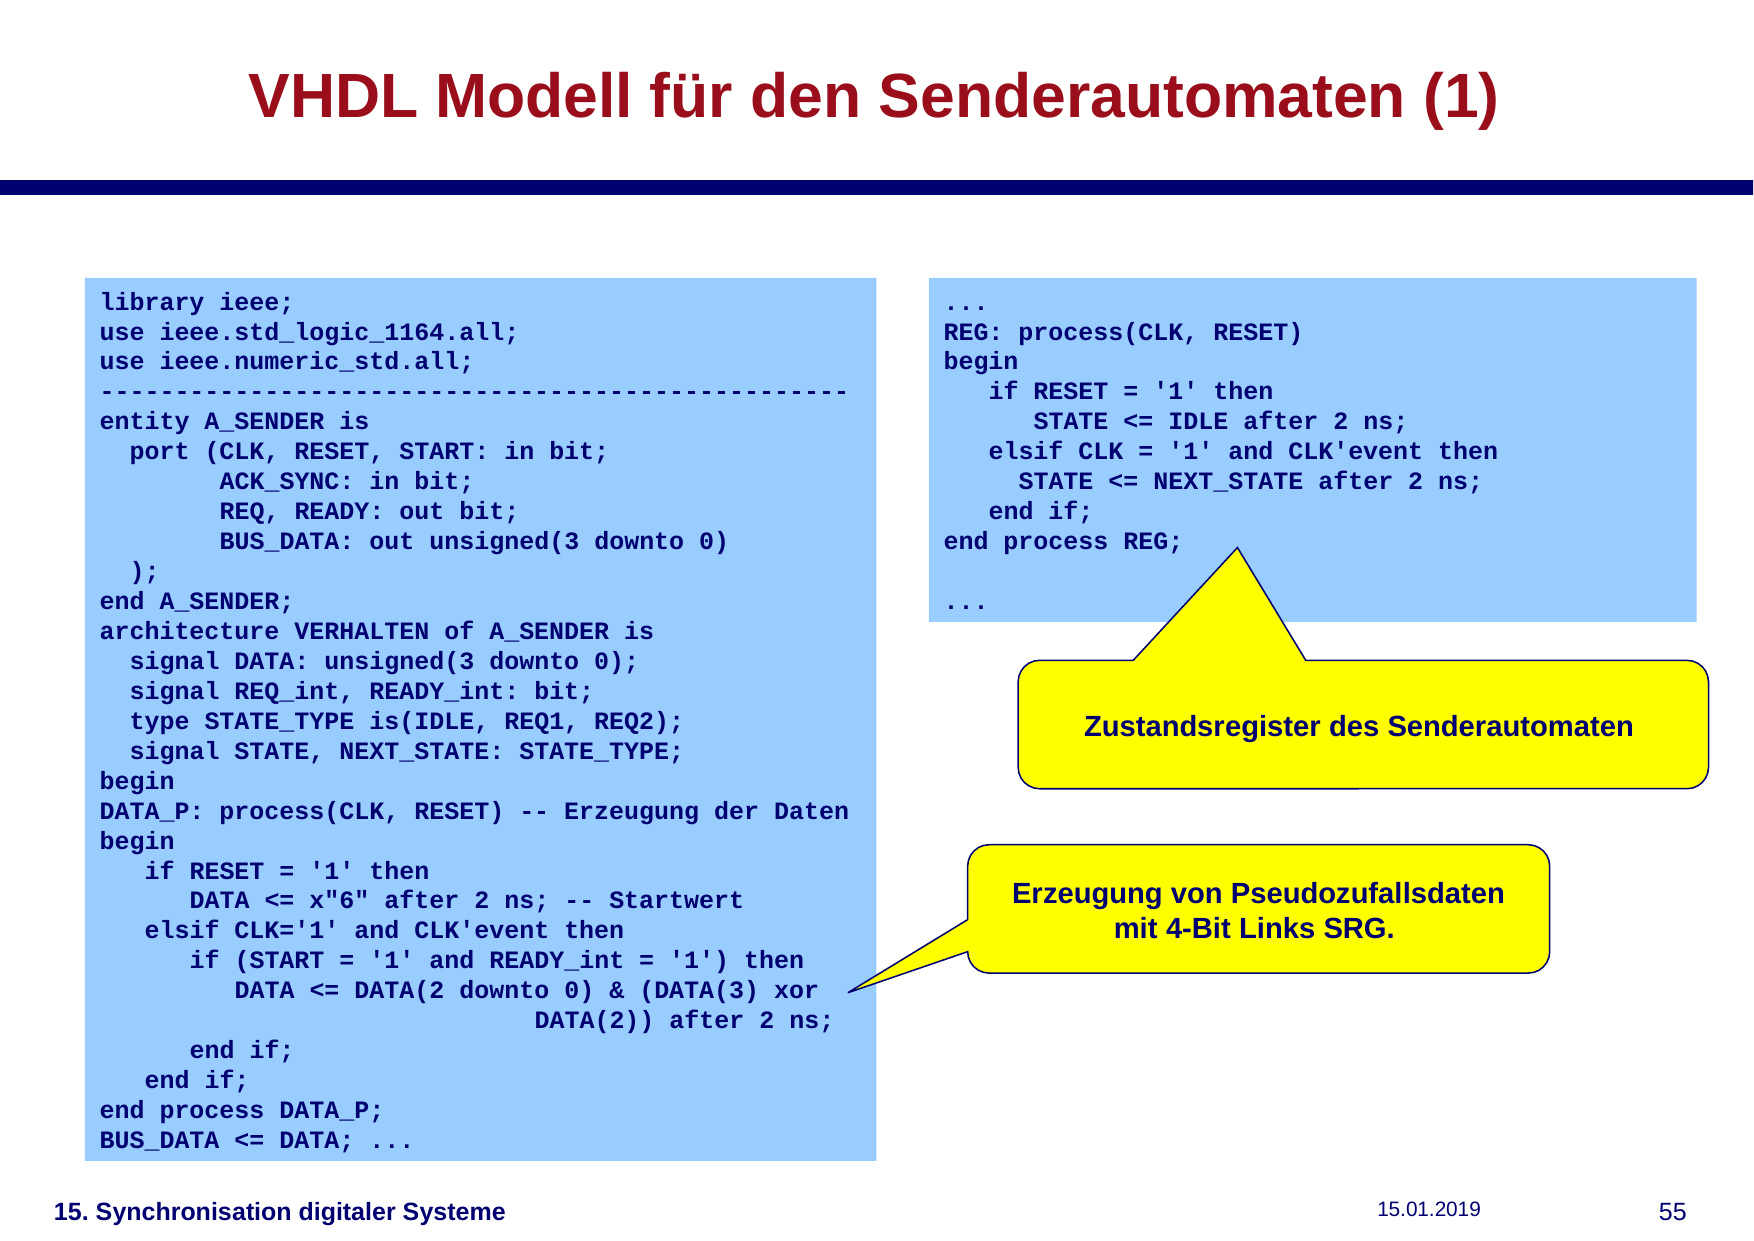

# VHDL Modell für den Senderautomaten (1)
library ieee;
use ieee.std_logic_1164.all;
use ieee.numeric_std.all;
--------------------------------------------------
entity A_SENDER is
  port (CLK, RESET, START: in bit;
        ACK_SYNC: in bit;
        REQ, READY: out bit;
        BUS_DATA: out unsigned(3 downto 0)
  );
end A_SENDER;
architecture VERHALTEN of A_SENDER is
  signal DATA: unsigned(3 downto 0);
  signal REQ_int, READY_int: bit;
  type STATE_TYPE is(IDLE, REQ1, REQ2);
  signal STATE, NEXT_STATE: STATE_TYPE;
begin
DATA_P: process(CLK, RESET) -- Erzeugung der Daten
begin
   if RESET = '1' then
      DATA <= x"6" after 2 ns; -- Startwert
   elsif CLK='1' and CLK'event then
      if (START = '1' and READY_int = '1') then
         DATA <= DATA(2 downto 0) & (DATA(3) xor
                             DATA(2)) after 2 ns;
      end if;
   end if;
end process DATA_P;
BUS_DATA <= DATA; ...
...
REG: process(CLK, RESET)
begin
   if RESET = '1' then
      STATE <= IDLE after 2 ns;
   elsif CLK = '1' and CLK'event then
     STATE <= NEXT_STATE after 2 ns;
   end if;
end process REG;

...
Zustandsregister des Senderautomaten
Erzeugung von Pseudozufallsdaten mit 4-Bit Links SRG.
15. Synchronisation digitaler Systeme
15.01.2019
55